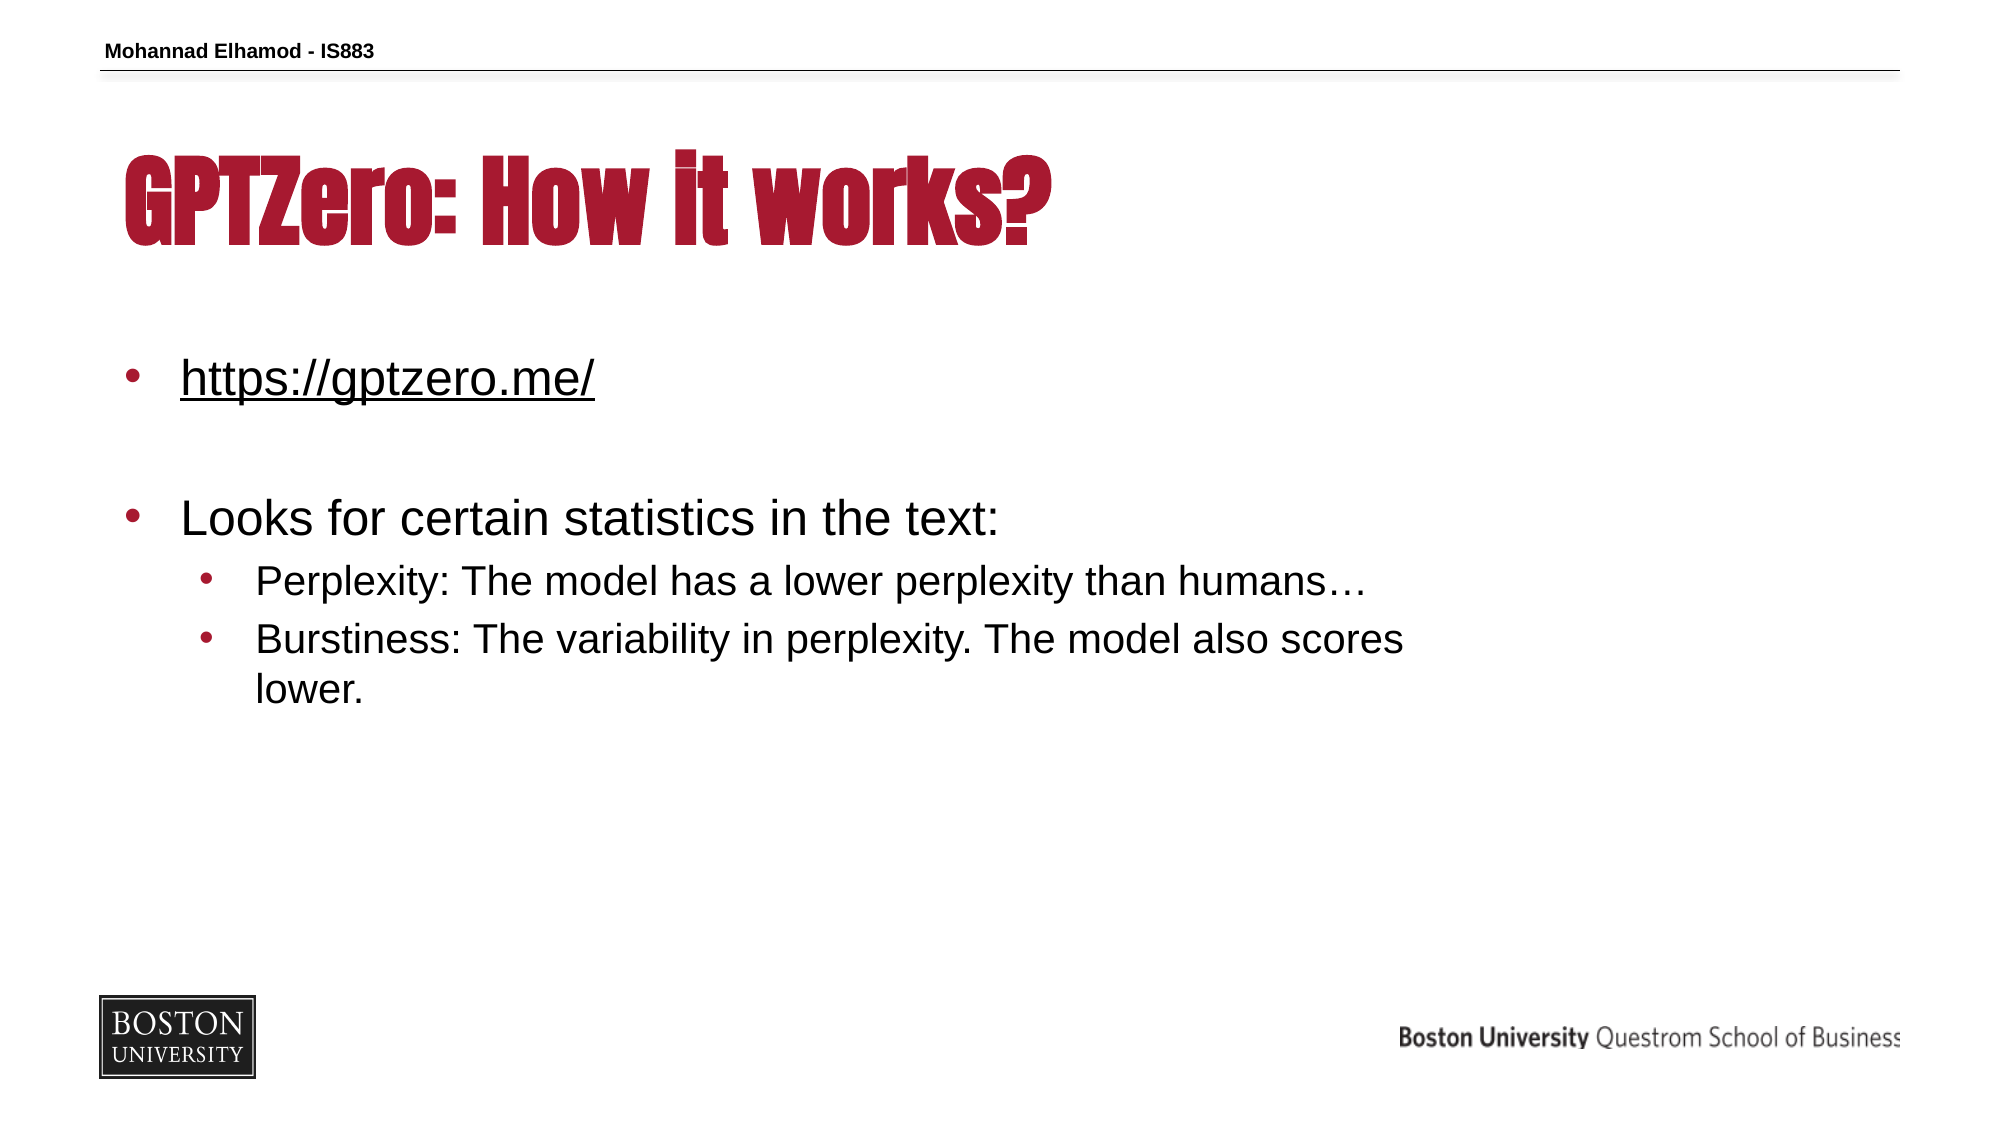

Mohannad Elhamod - IS883
# GPTZero: How it works?
https://gptzero.me/

Looks for certain statistics in the text:
Perplexity: The model has a lower perplexity than humans…
Burstiness: The variability in perplexity. The model also scores lower.